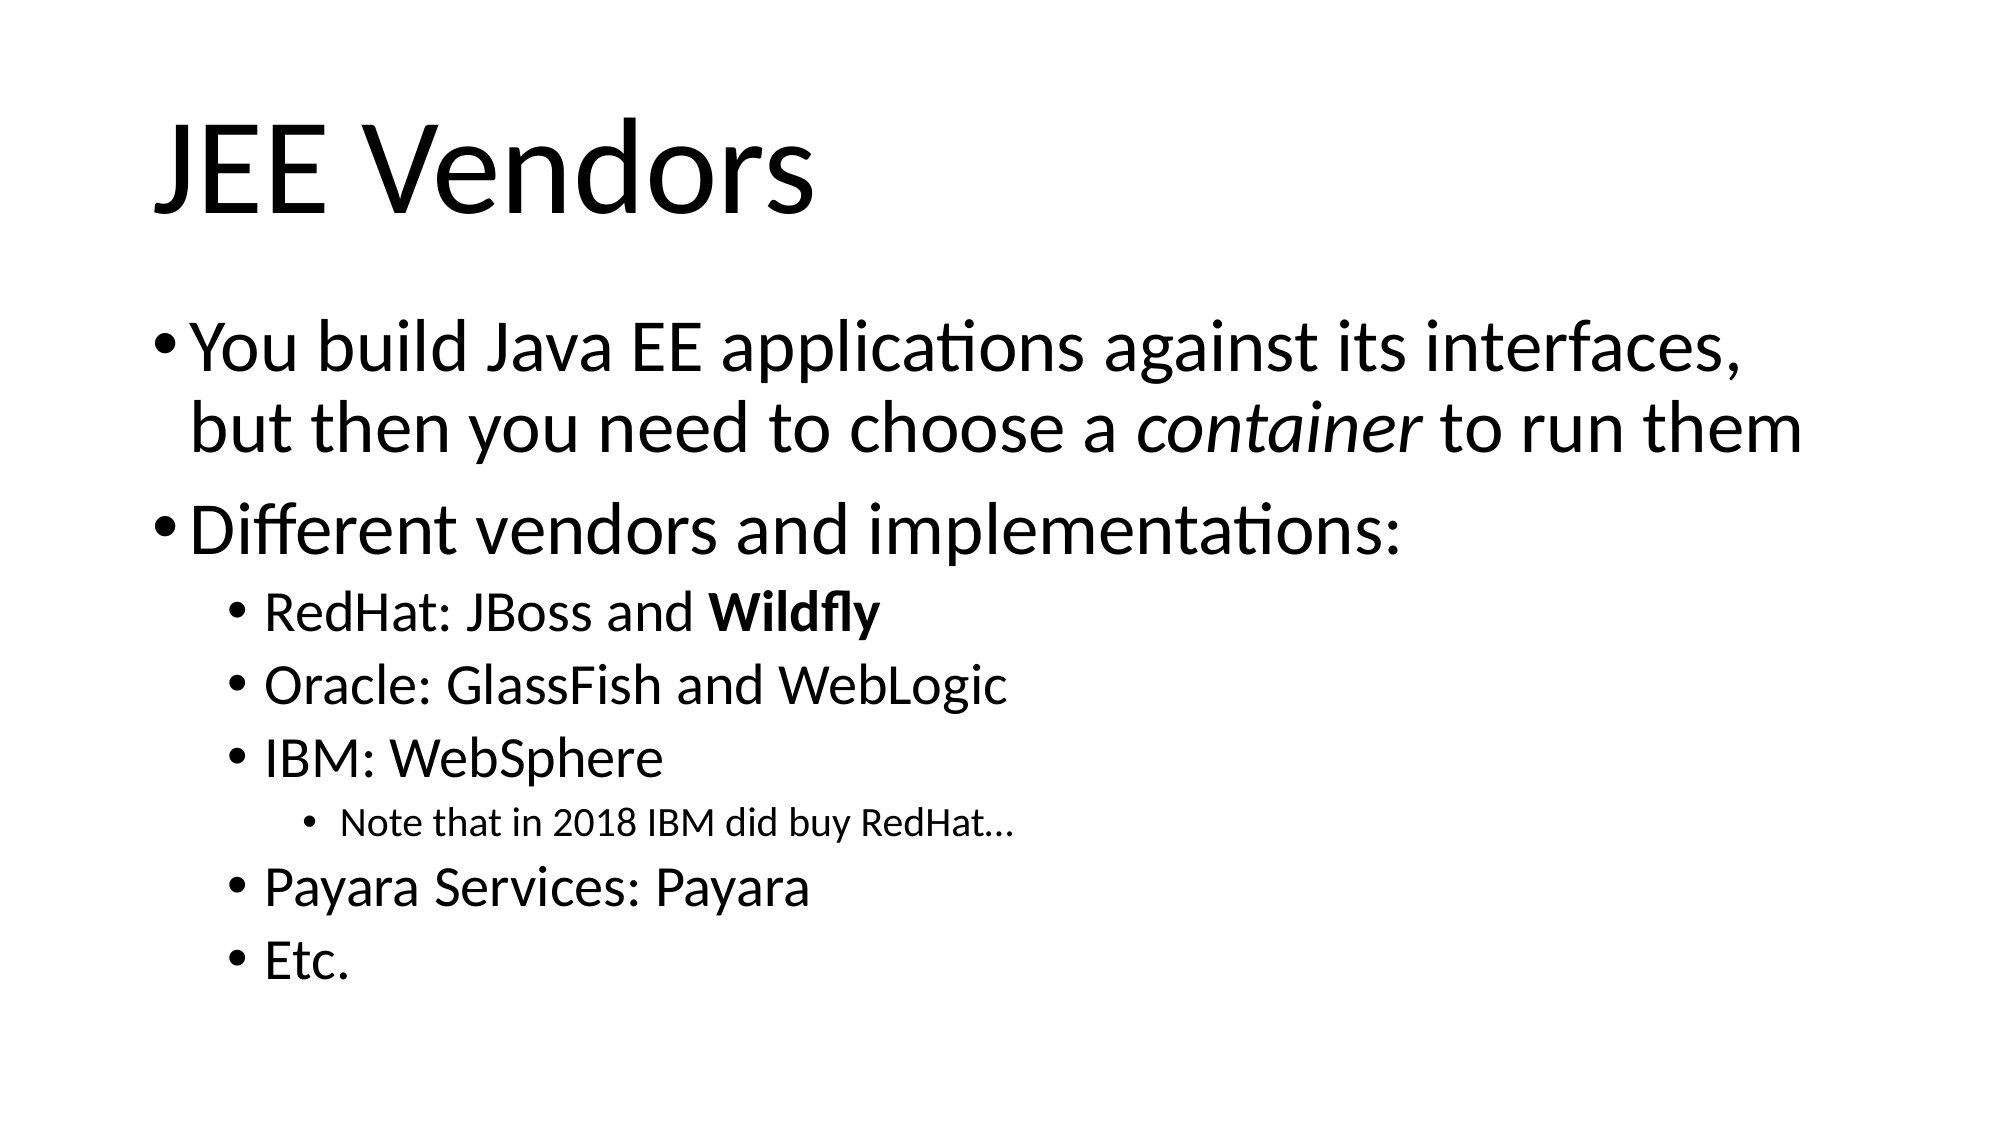

# JEE Vendors
You build Java EE applications against its interfaces, but then you need to choose a container to run them
Different vendors and implementations:
RedHat: JBoss and Wildfly
Oracle: GlassFish and WebLogic
IBM: WebSphere
Note that in 2018 IBM did buy RedHat…
Payara Services: Payara
Etc.